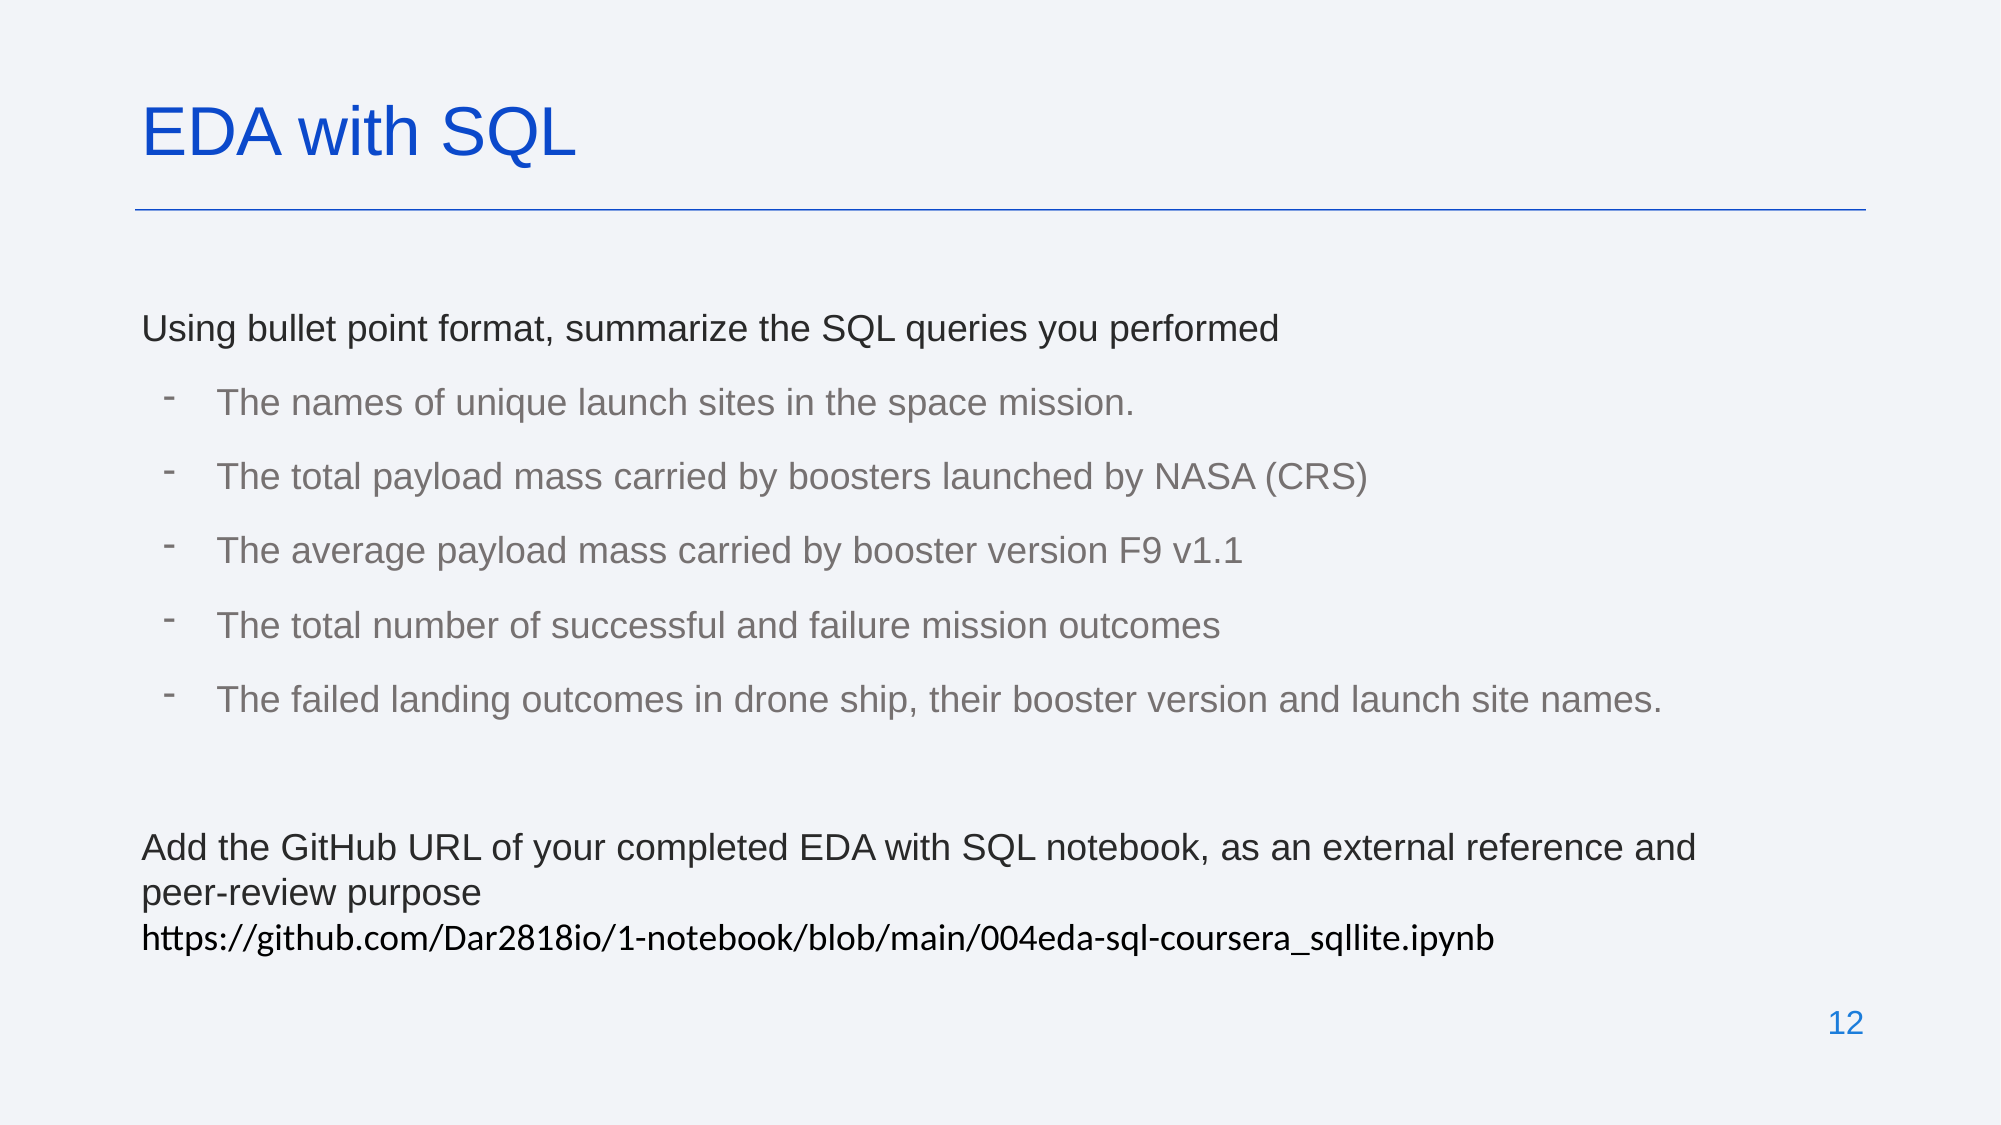

EDA with SQL
Using bullet point format, summarize the SQL queries you performed
The names of unique launch sites in the space mission.
The total payload mass carried by boosters launched by NASA (CRS)
The average payload mass carried by booster version F9 v1.1
The total number of successful and failure mission outcomes
The failed landing outcomes in drone ship, their booster version and launch site names.

Add the GitHub URL of your completed EDA with SQL notebook, as an external reference and peer-review purpose
https://github.com/Dar2818io/1-notebook/blob/main/004eda-sql-coursera_sqllite.ipynb

12